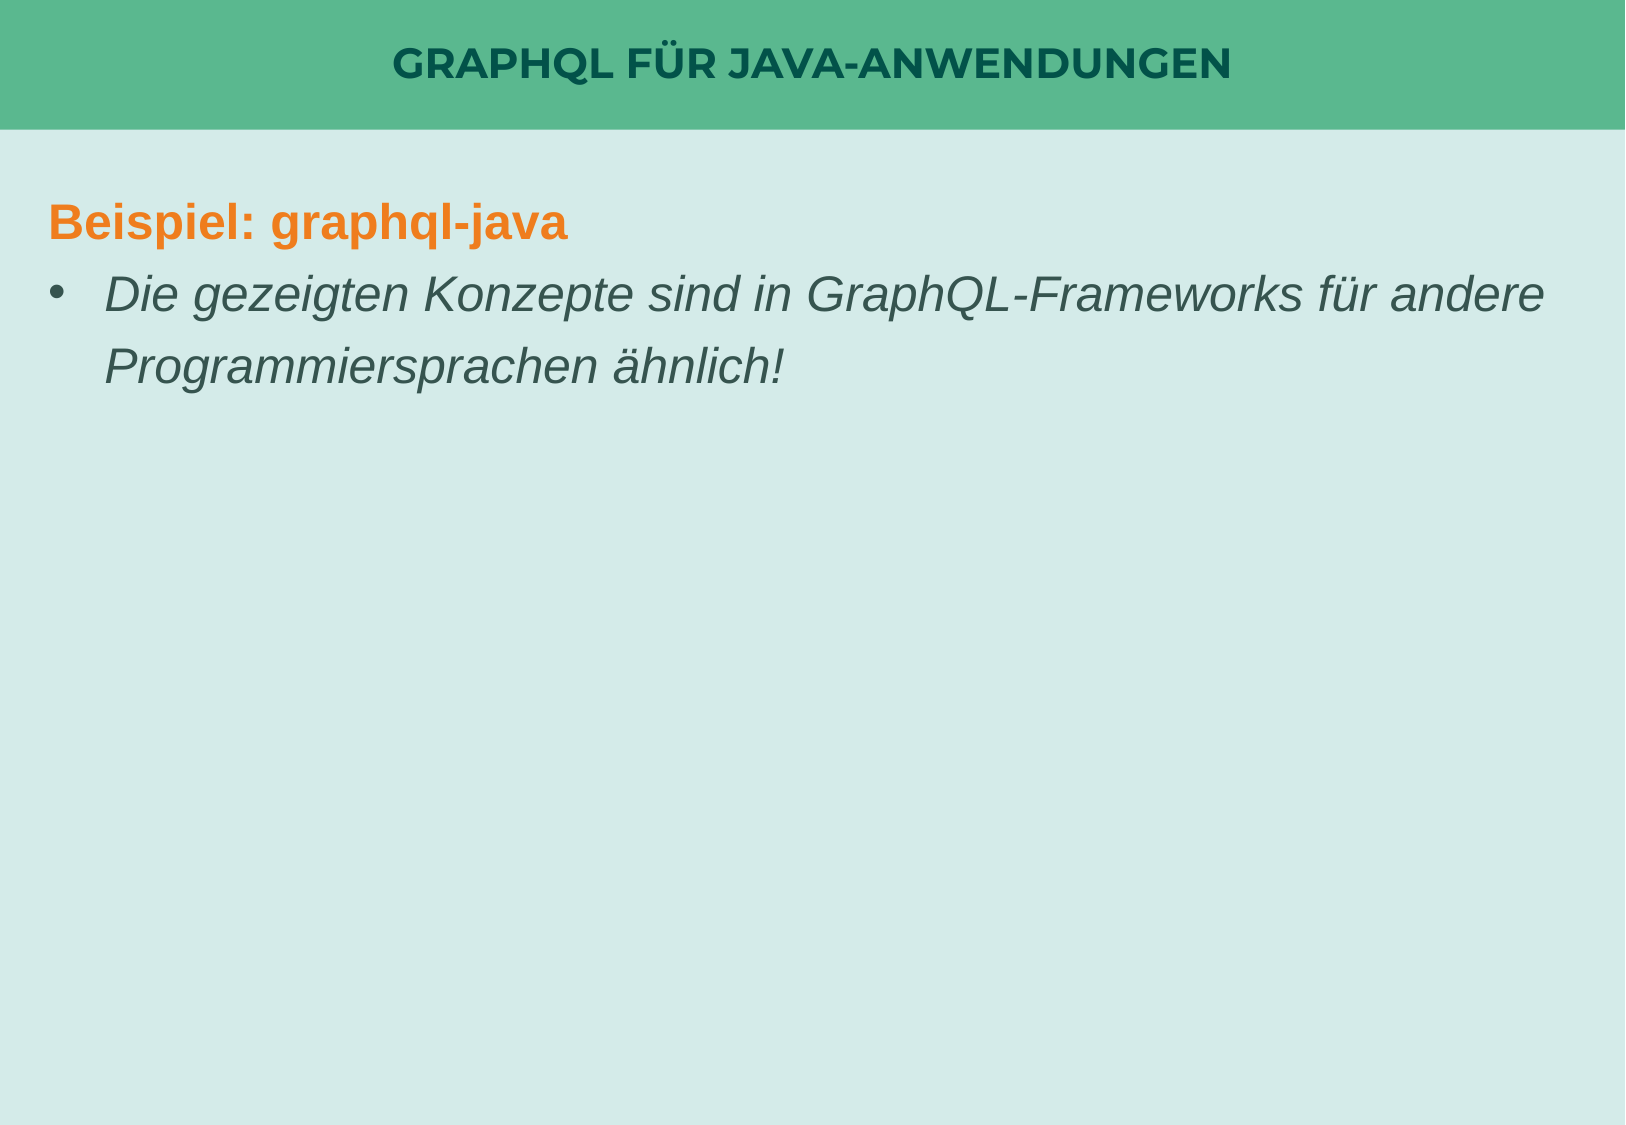

# GraphQL für Java-Anwendungen
Beispiel: graphql-java
Die gezeigten Konzepte sind in GraphQL-Frameworks für andere Programmiersprachen ähnlich!